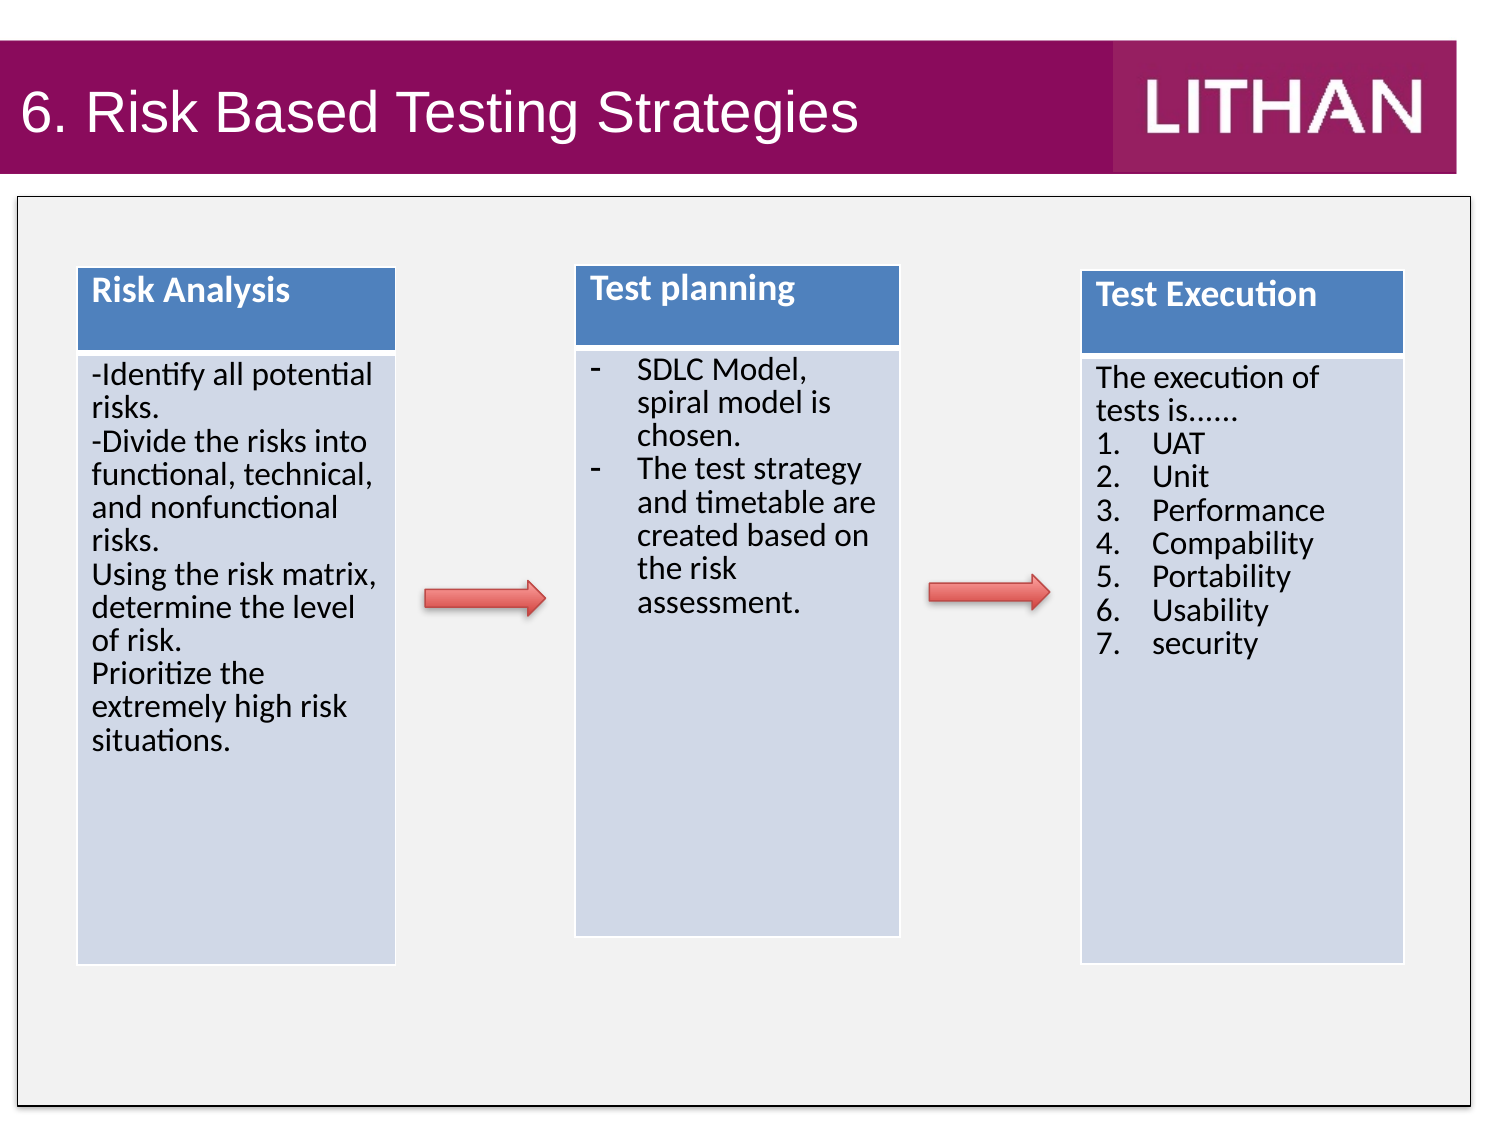

6. Risk Based Testing Strategies

| Test planning |
| --- |
| SDLC Model, spiral model is chosen. The test strategy and timetable are created based on the risk assessment. |
| Risk Analysis |
| --- |
| -Identify all potential risks. -Divide the risks into functional, technical, and nonfunctional risks. Using the risk matrix, determine the level of risk. Prioritize the extremely high risk situations. |
| Test Execution |
| --- |
| The execution of tests is...... UAT Unit Performance Compability Portability Usability security |